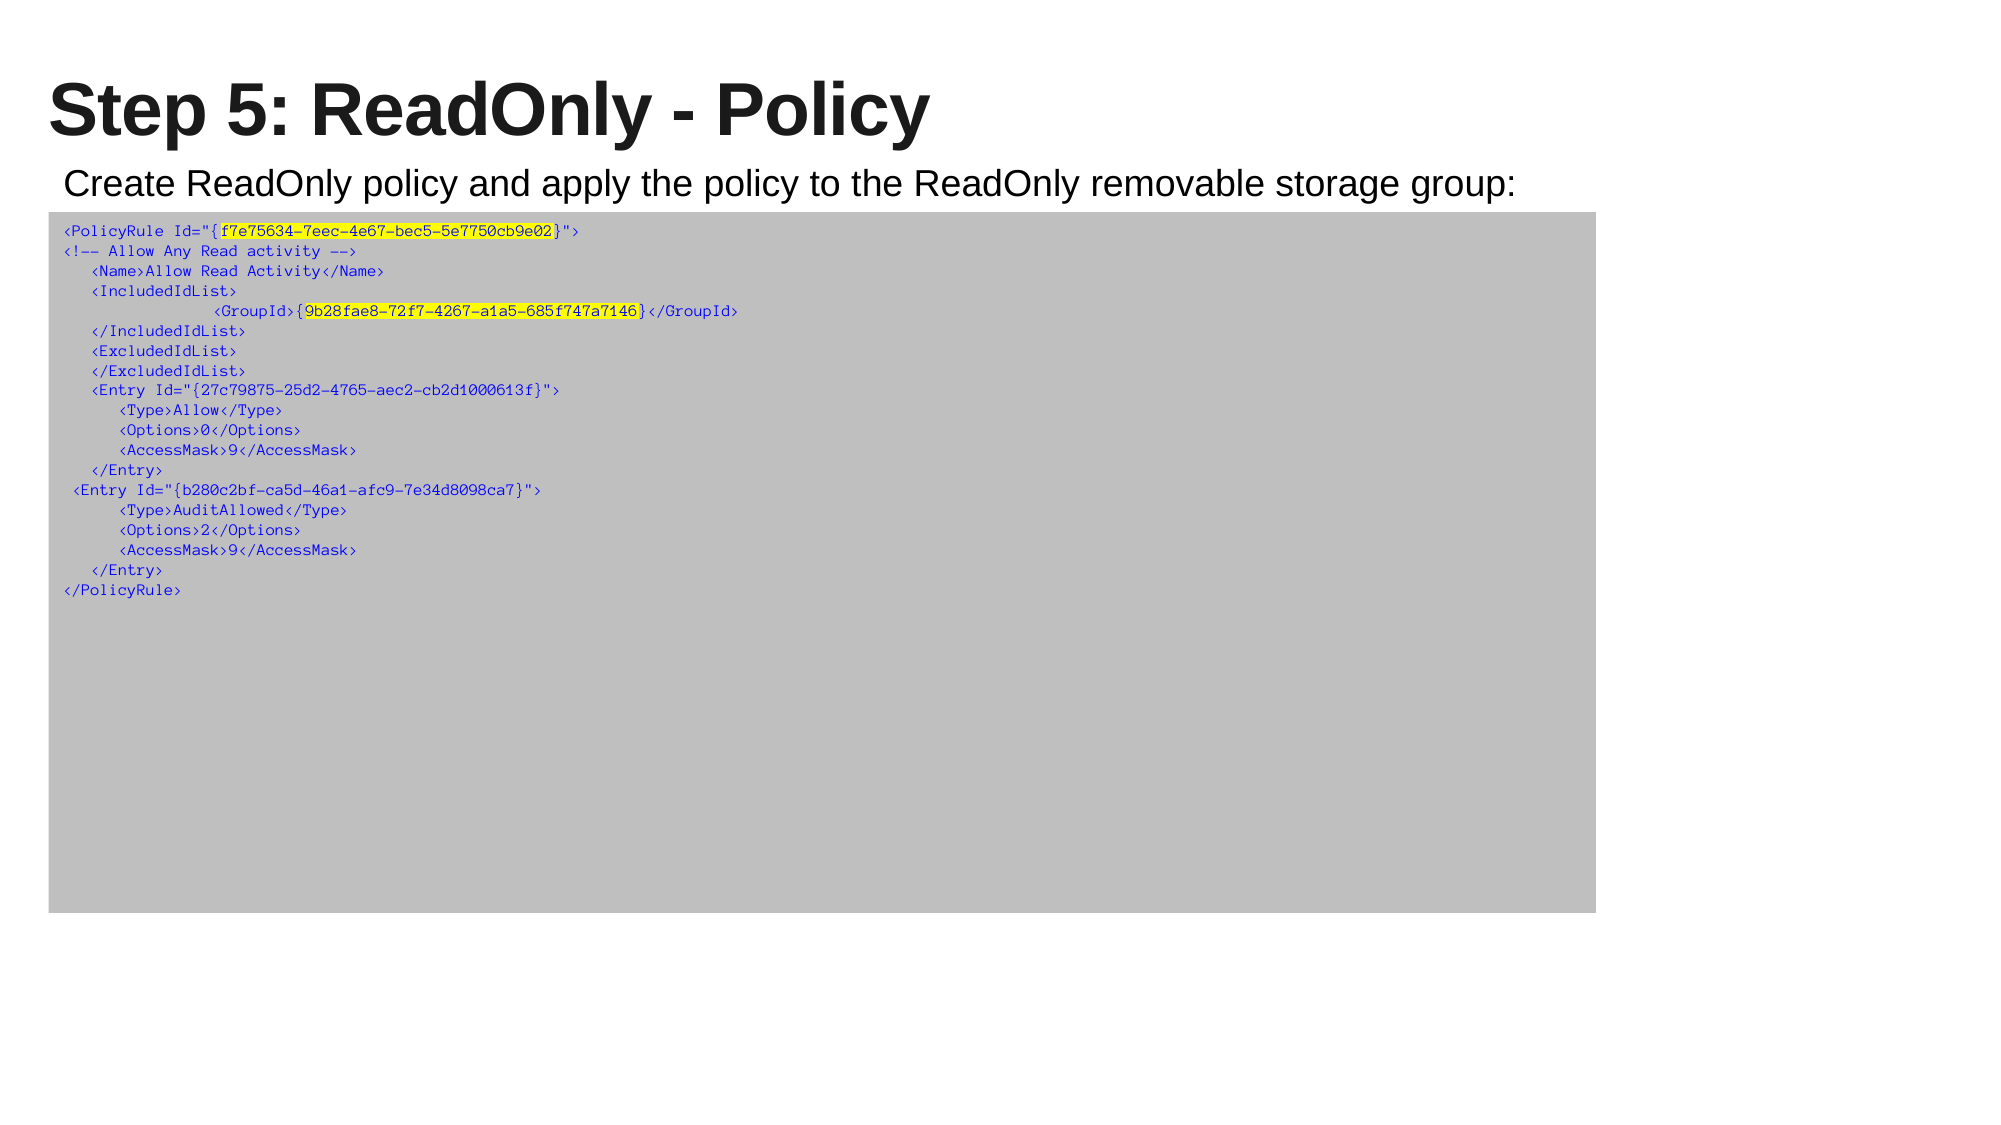

Step 5: ReadOnly - Policy
Create ReadOnly policy and apply the policy to the ReadOnly removable storage group:
<PolicyRule Id="{f7e75634-7eec-4e67-bec5-5e7750cb9e02}">
<!-- Allow Any Read activity -->
   <Name>Allow Read Activity</Name>
   <IncludedIdList>
	<GroupId>{9b28fae8-72f7-4267-a1a5-685f747a7146}</GroupId>
   </IncludedIdList>
   <ExcludedIdList>
   </ExcludedIdList>
   <Entry Id="{27c79875-25d2-4765-aec2-cb2d1000613f}">
      <Type>Allow</Type>
      <Options>0</Options>
      <AccessMask>9</AccessMask>
   </Entry>
 <Entry Id="{b280c2bf-ca5d-46a1-afc9-7e34d8098ca7}">
      <Type>AuditAllowed</Type>
      <Options>2</Options>
      <AccessMask>9</AccessMask>
   </Entry>
</PolicyRule>